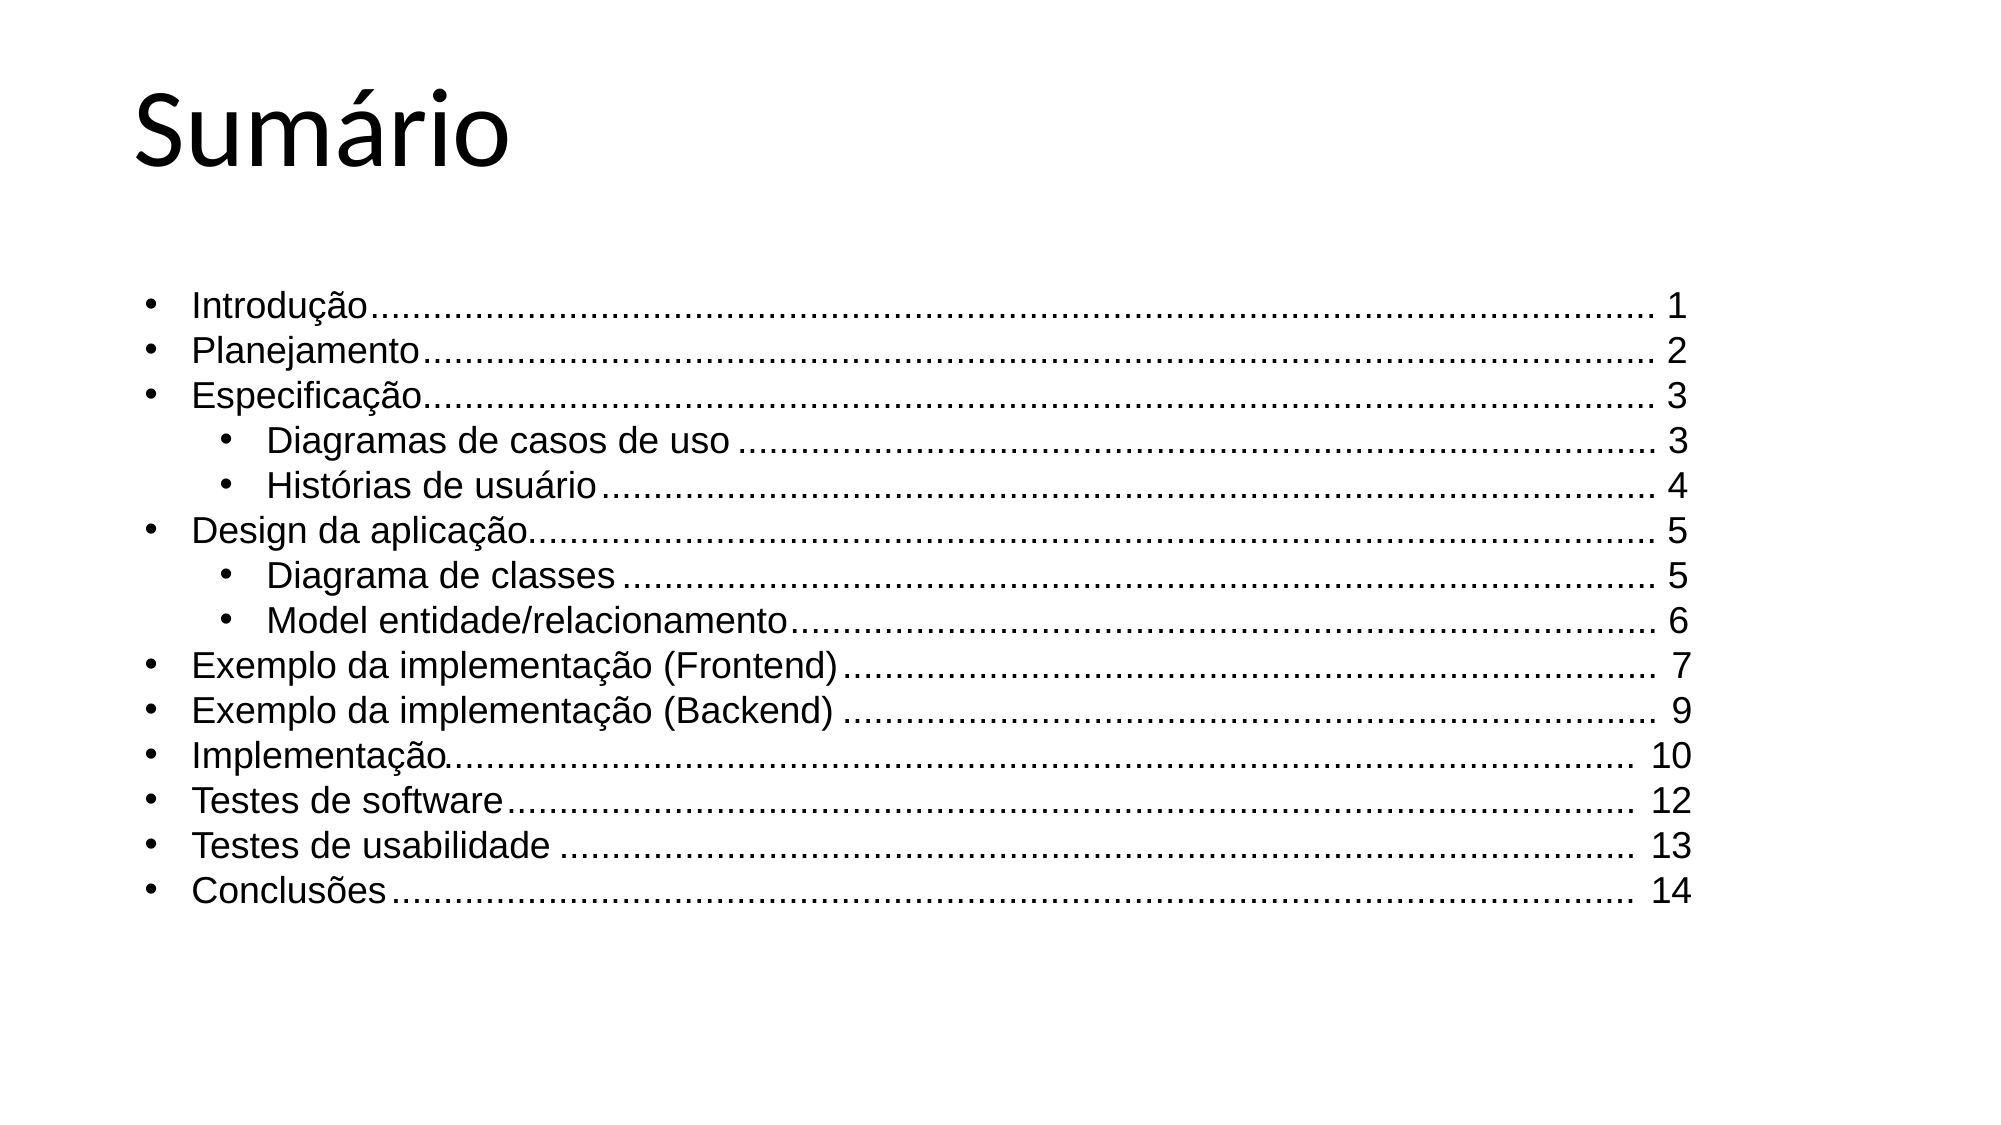

Sumário
Introdução
Planejamento
Especificação
Diagramas de casos de uso
Histórias de usuário
Design da aplicação
Diagrama de classes
Model entidade/relacionamento
Exemplo da implementação (Frontend)
Exemplo da implementação (Backend)
Implementação
Testes de software
Testes de usabilidade
Conclusões
........................................................................................................................... 1
...................................................................................................................... 2
...................................................................................................................... 3
........................................................................................ 3
..................................................................................................... 4
............................................................................................................ 5
................................................................................................... 5
................................................................................... 6
.............................................................................. 7
.............................................................................. 9
.................................................................................................................. 10
............................................................................................................ 12
....................................................................................................... 13
....................................................................................................................... 14